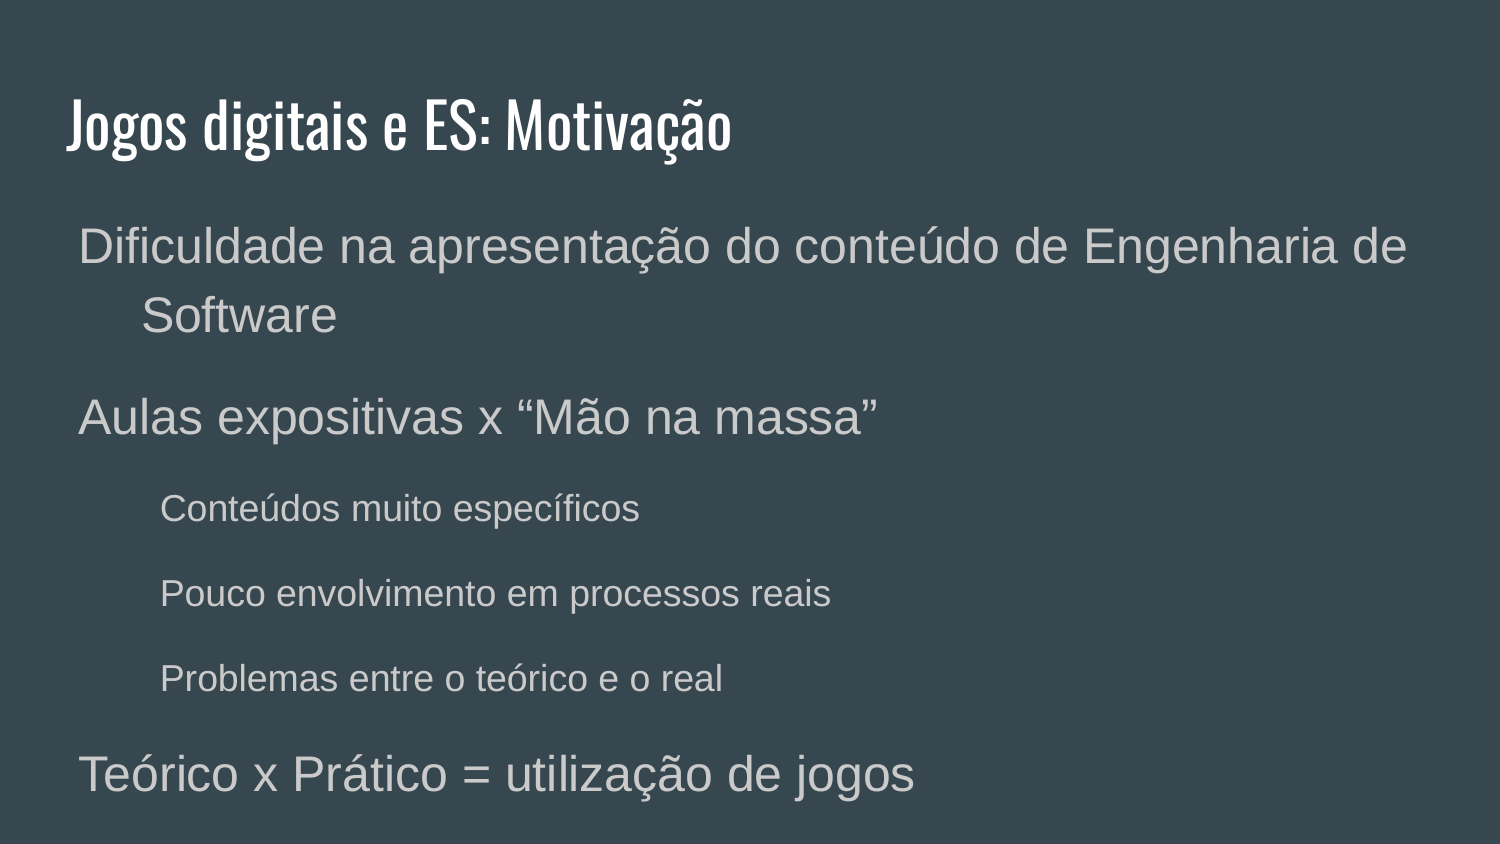

# Jogos digitais e ES: Motivação
Dificuldade na apresentação do conteúdo de Engenharia de Software
Aulas expositivas x “Mão na massa”
Conteúdos muito específicos
Pouco envolvimento em processos reais
Problemas entre o teórico e o real
Teórico x Prático = utilização de jogos